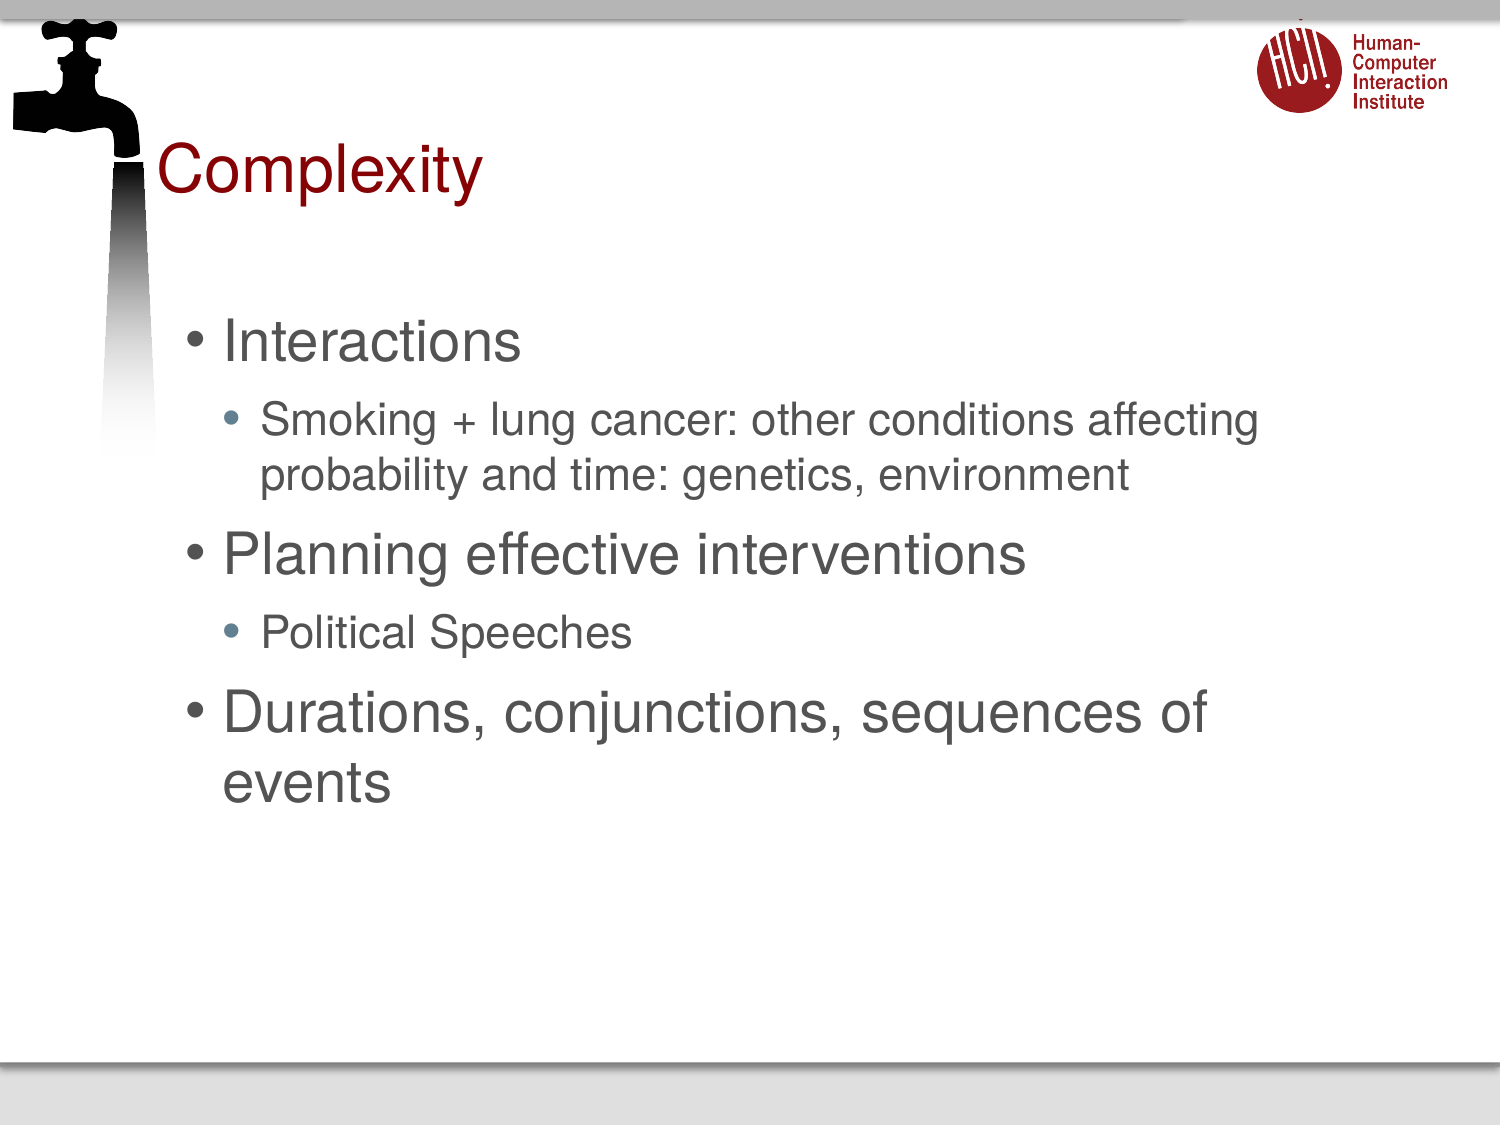

# Complexity
Interactions
Smoking + lung cancer: other conditions affecting probability and time: genetics, environment
Planning effective interventions
Political Speeches
Durations, conjunctions, sequences of events